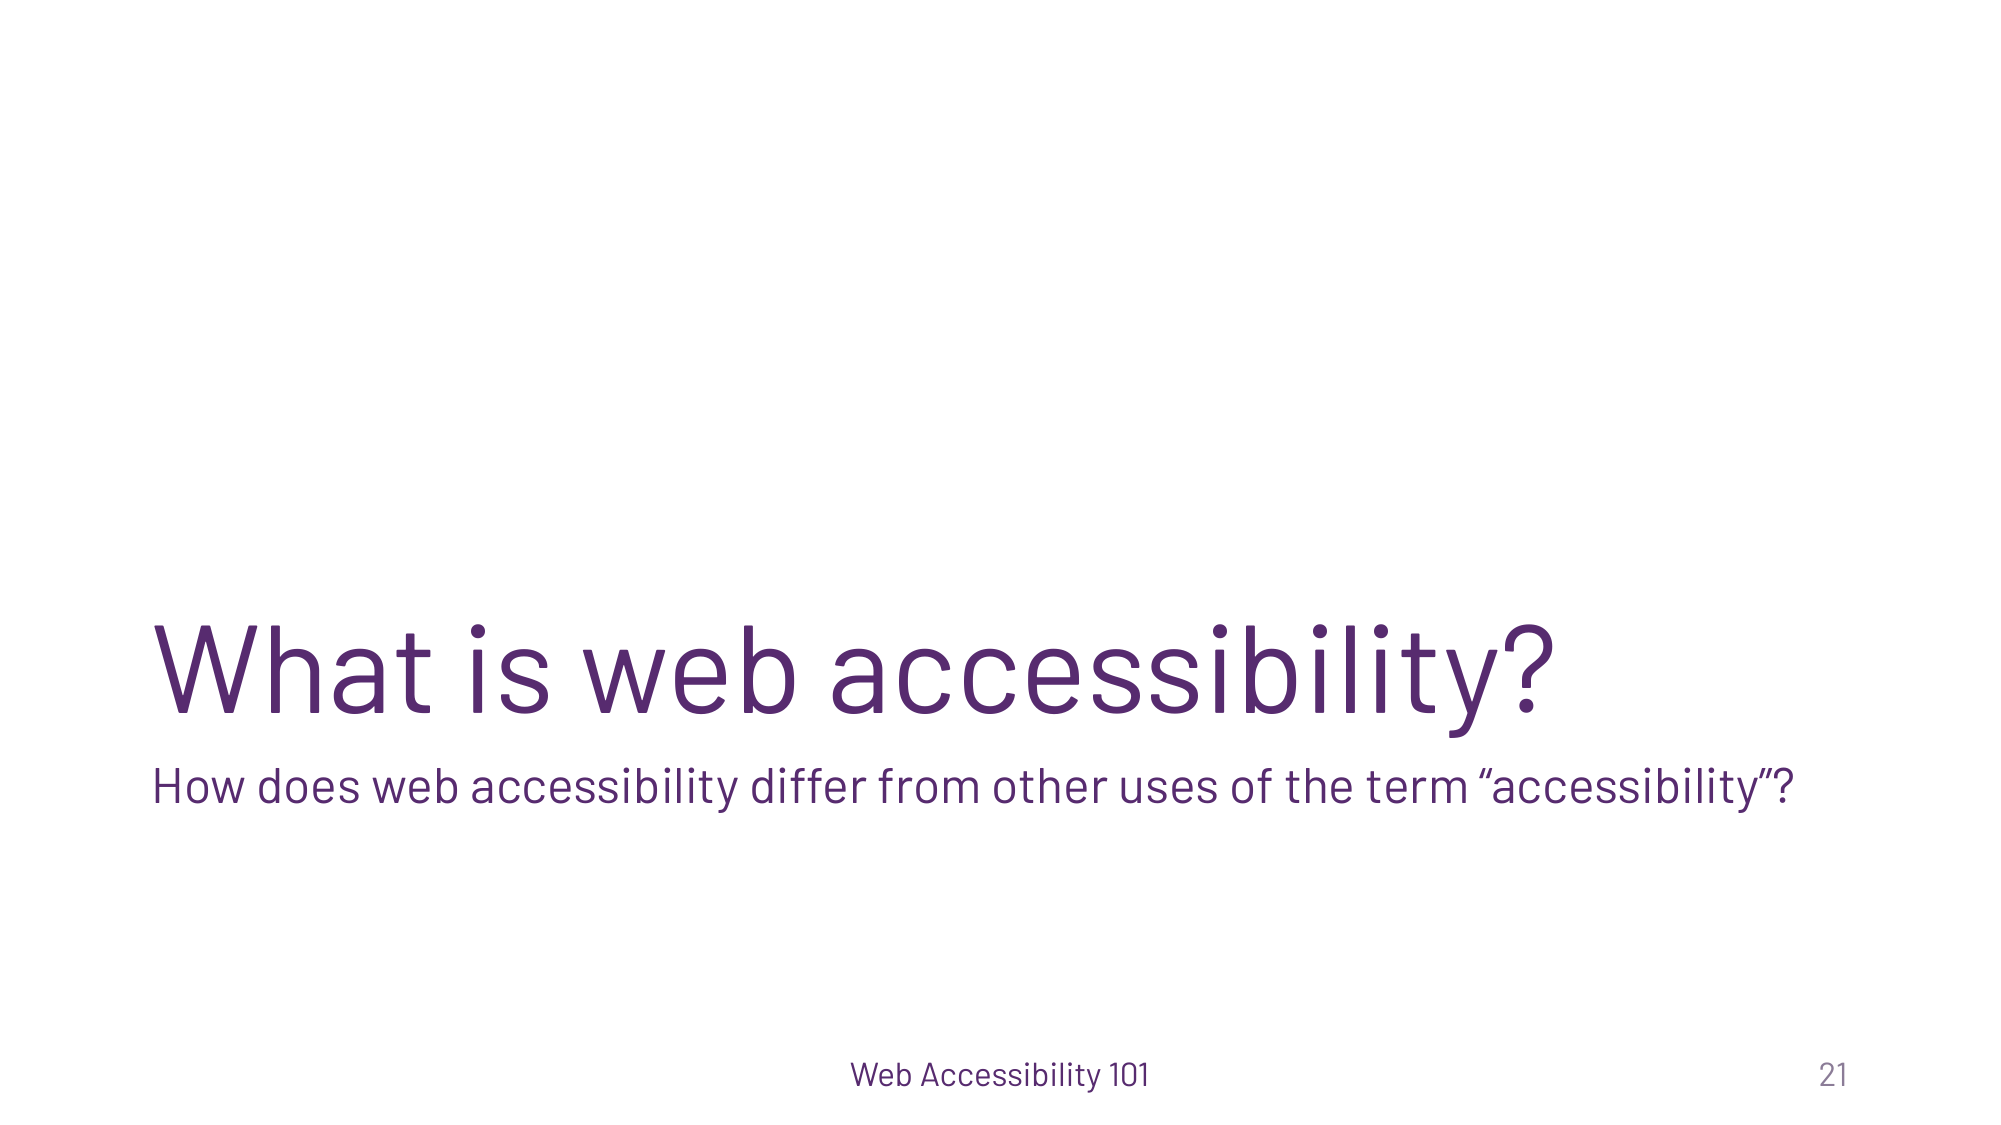

# What is web accessibility?
How does web accessibility differ from other uses of the term “accessibility”?
Web Accessibility 101
21